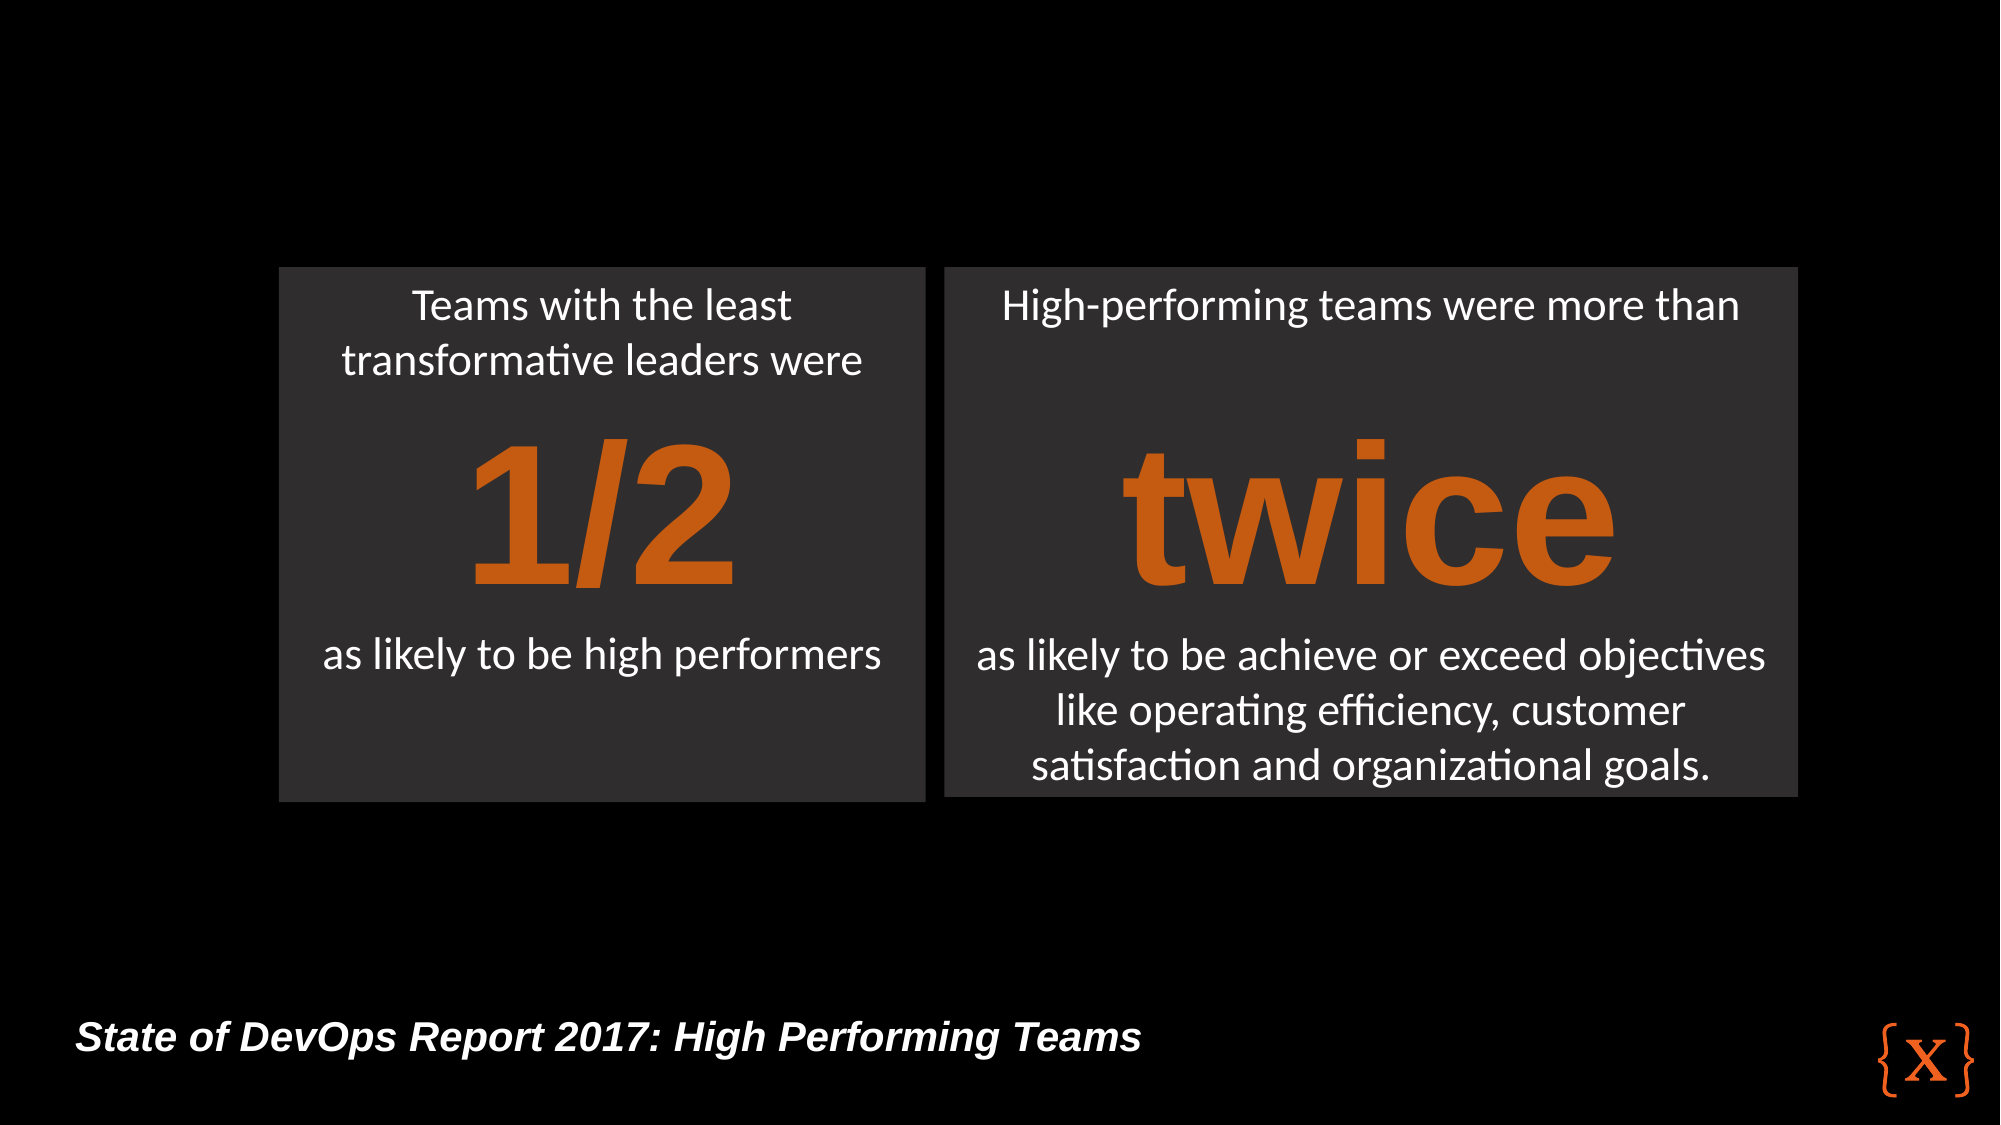

Teams with the least transformative leaders were
1/2
as likely to be high performers
High-performing teams were more than

twice
as likely to be achieve or exceed objectives like operating efficiency, customer satisfaction and organizational goals.
State of DevOps Report 2017: High Performing Teams